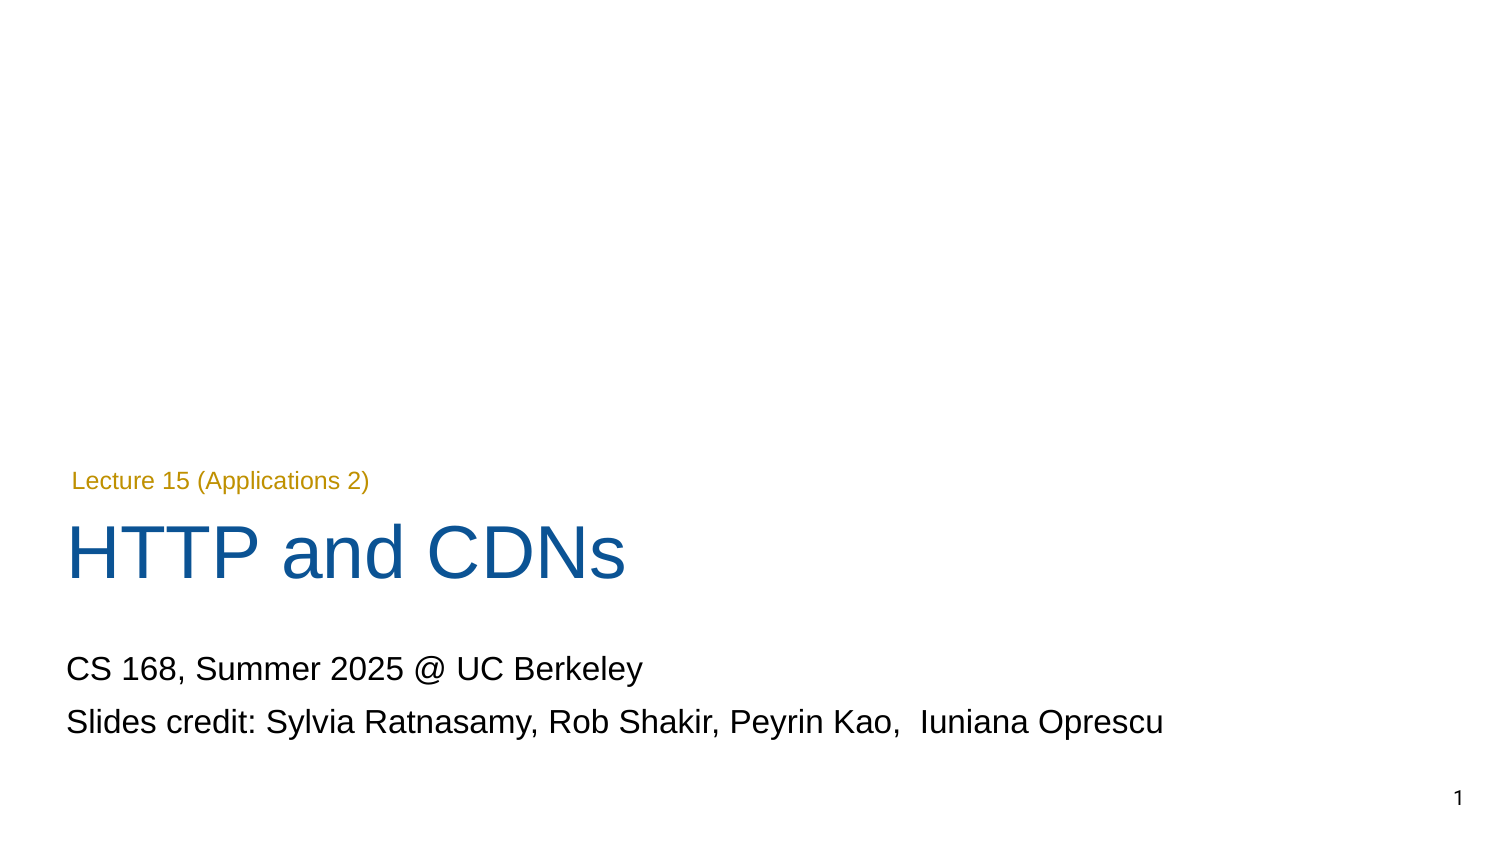

HTTP and CDNs
Lecture 15 (Applications 2)
CS 168, Summer 2025 @ UC Berkeley
Slides credit: Sylvia Ratnasamy, Rob Shakir, Peyrin Kao,  Iuniana Oprescu
1